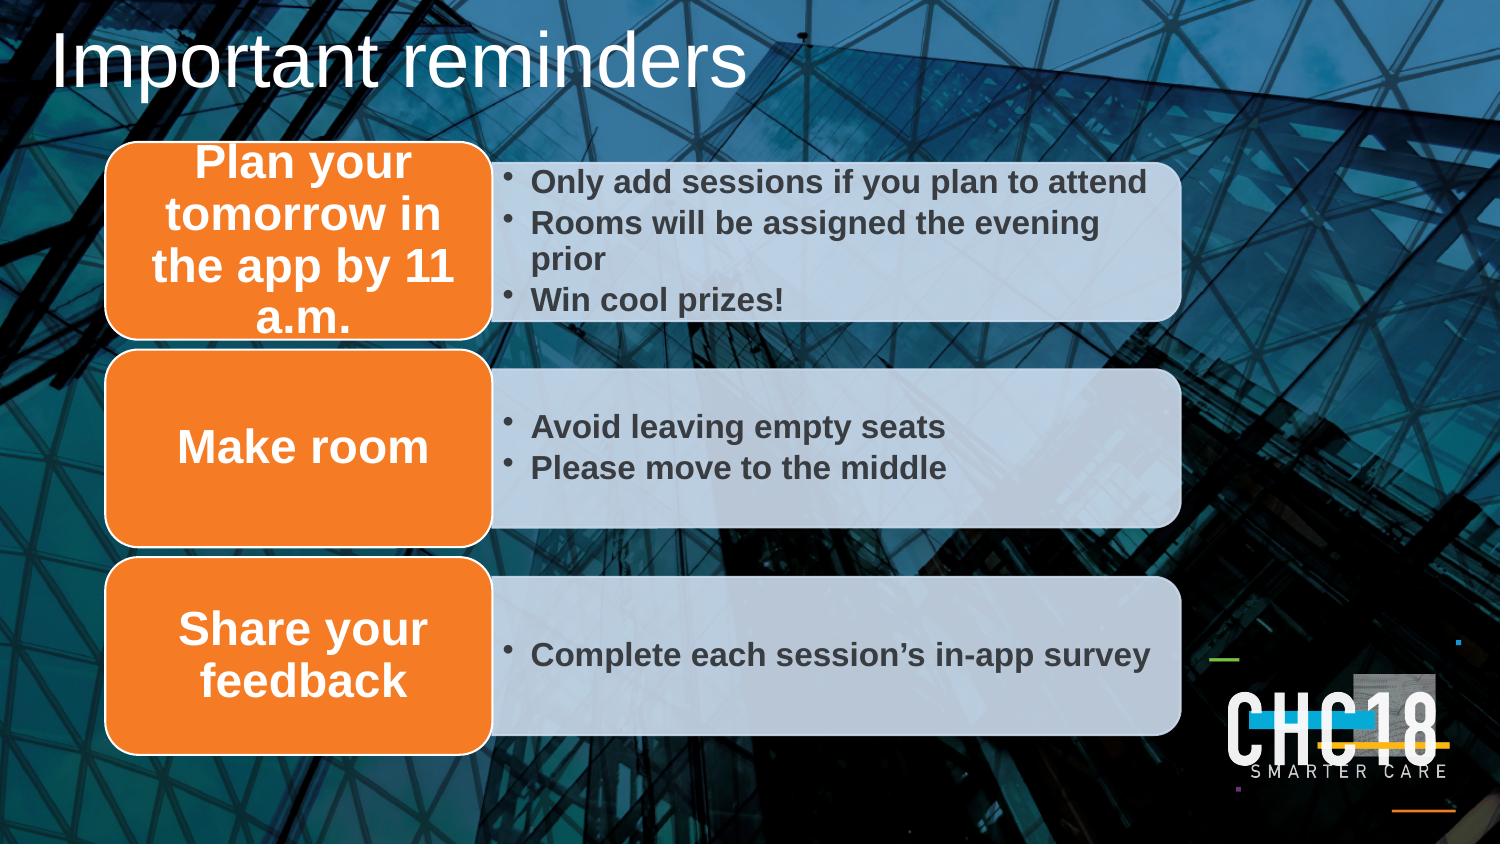

# Important reminders
Only add sessions if you plan to attend
Rooms will be assigned the evening prior
Win cool prizes!
Plan your tomorrow in the app by 11 a.m.
Avoid leaving empty seats
Please move to the middle
Make room
Complete each session’s in-app survey
Share your feedback